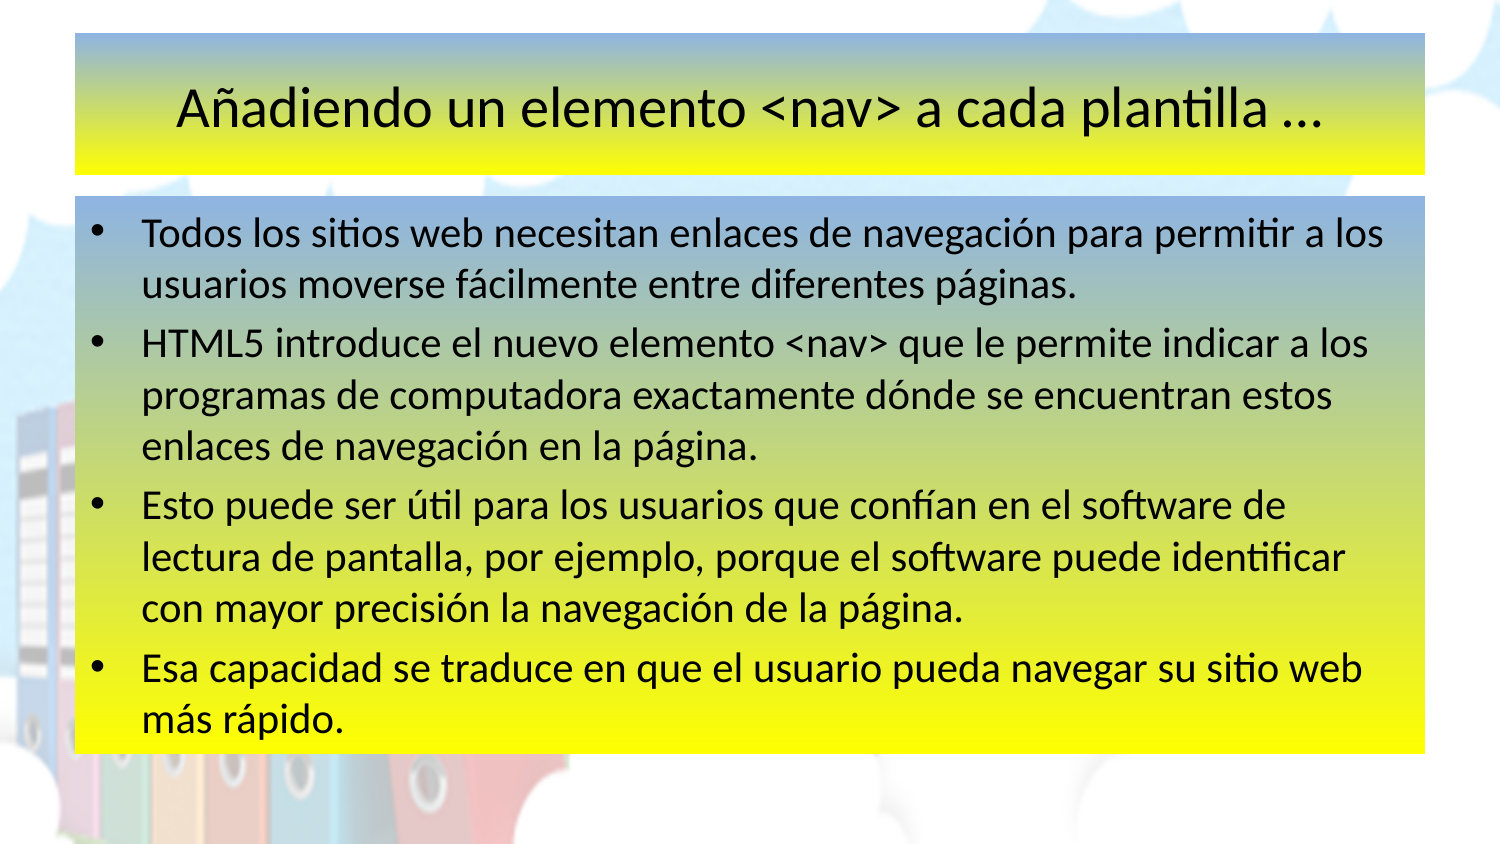

# Añadiendo un elemento <nav> a cada plantilla …
Todos los sitios web necesitan enlaces de navegación para permitir a los usuarios moverse fácilmente entre diferentes páginas.
HTML5 introduce el nuevo elemento <nav> que le permite indicar a los programas de computadora exactamente dónde se encuentran estos enlaces de navegación en la página.
Esto puede ser útil para los usuarios que confían en el software de lectura de pantalla, por ejemplo, porque el software puede identificar con mayor precisión la navegación de la página.
Esa capacidad se traduce en que el usuario pueda navegar su sitio web más rápido.